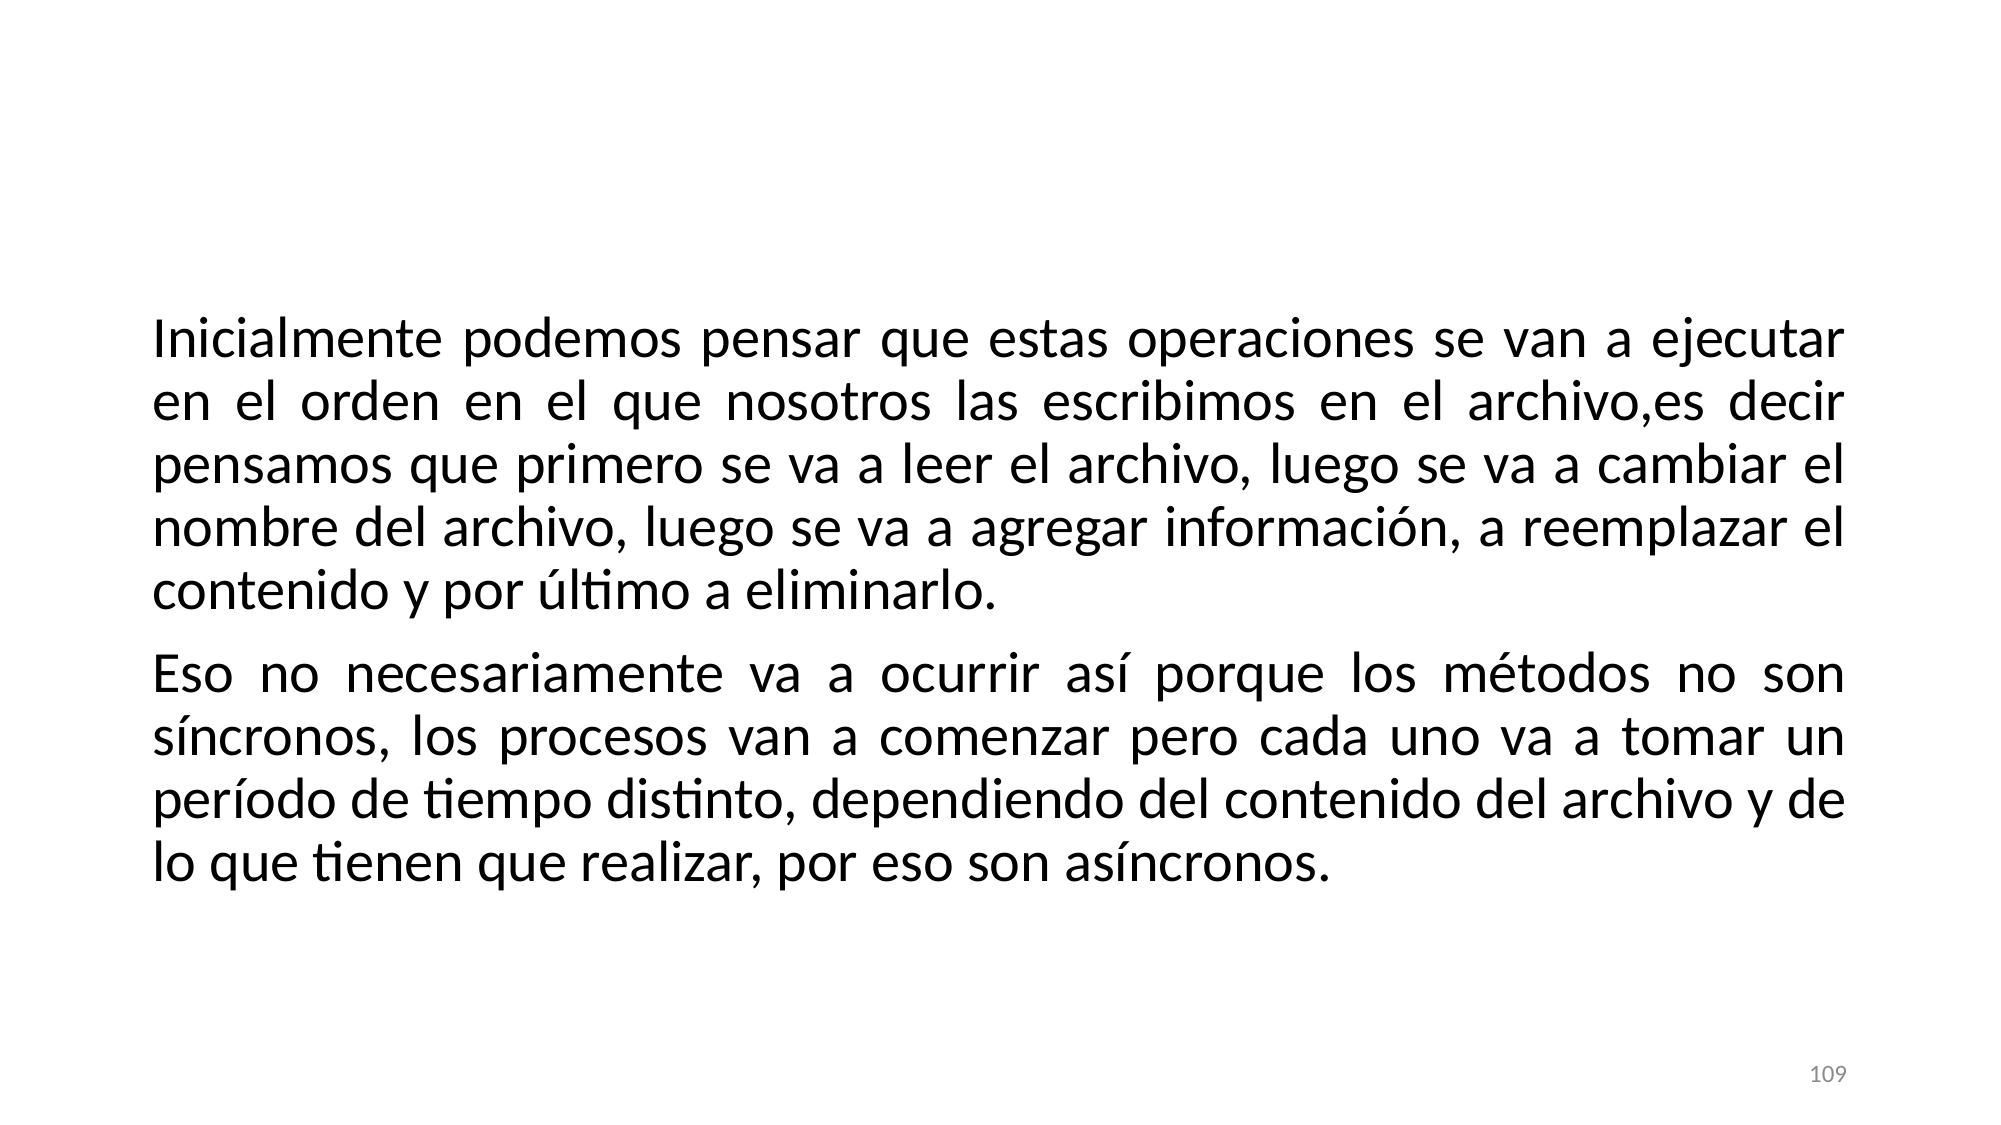

#
Inicialmente podemos pensar que estas operaciones se van a ejecutar en el orden en el que nosotros las escribimos en el archivo,es decir pensamos que primero se va a leer el archivo, luego se va a cambiar el nombre del archivo, luego se va a agregar información, a reemplazar el contenido y por último a eliminarlo.
Eso no necesariamente va a ocurrir así porque los métodos no son síncronos, los procesos van a comenzar pero cada uno va a tomar un período de tiempo distinto, dependiendo del contenido del archivo y de lo que tienen que realizar, por eso son asíncronos.
109